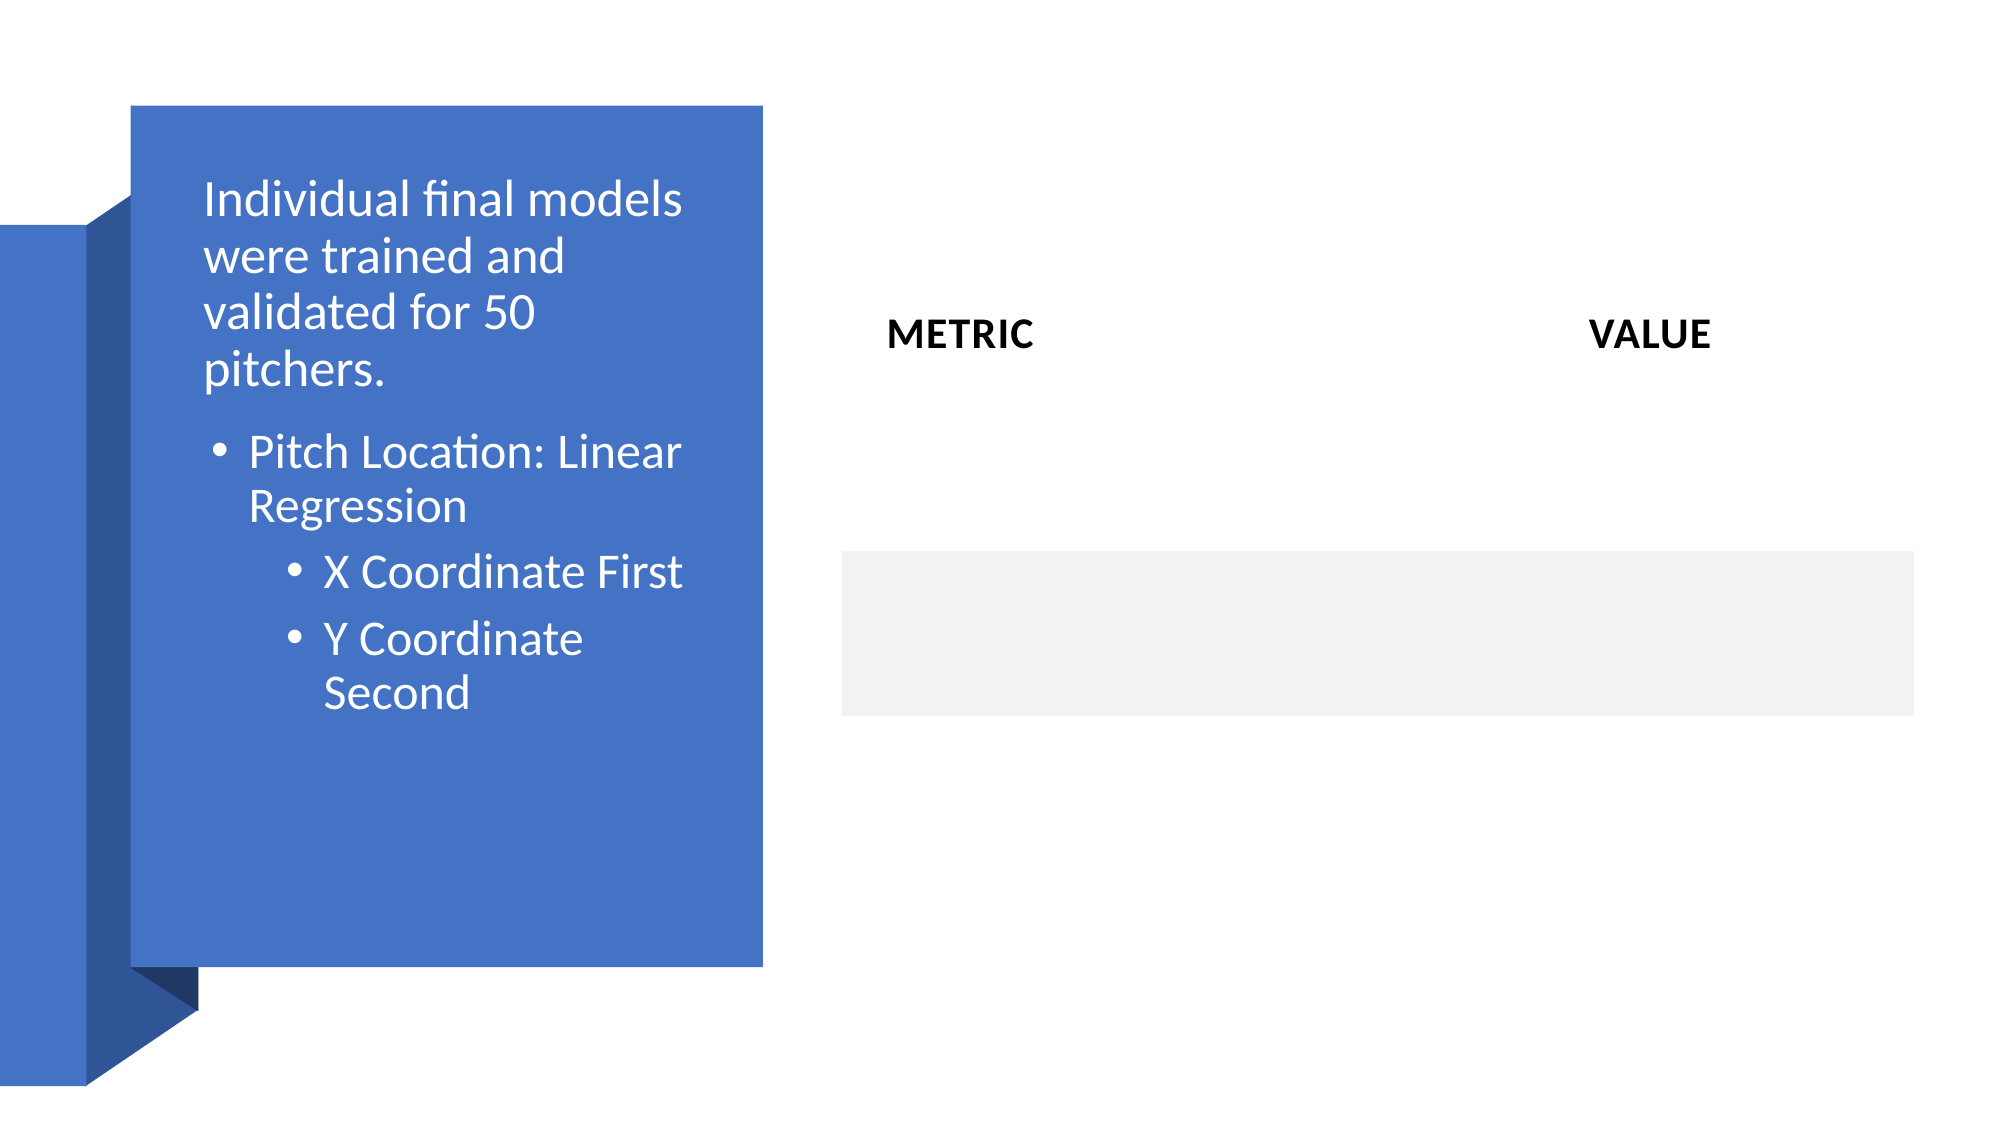

# Individual final models were trained and validated for 50 pitchers.

| Metric | Value |
| --- | --- |
|  |  |
|  |  |
|  |  |
Pitch Location: Linear Regression
X Coordinate First
Y Coordinate Second